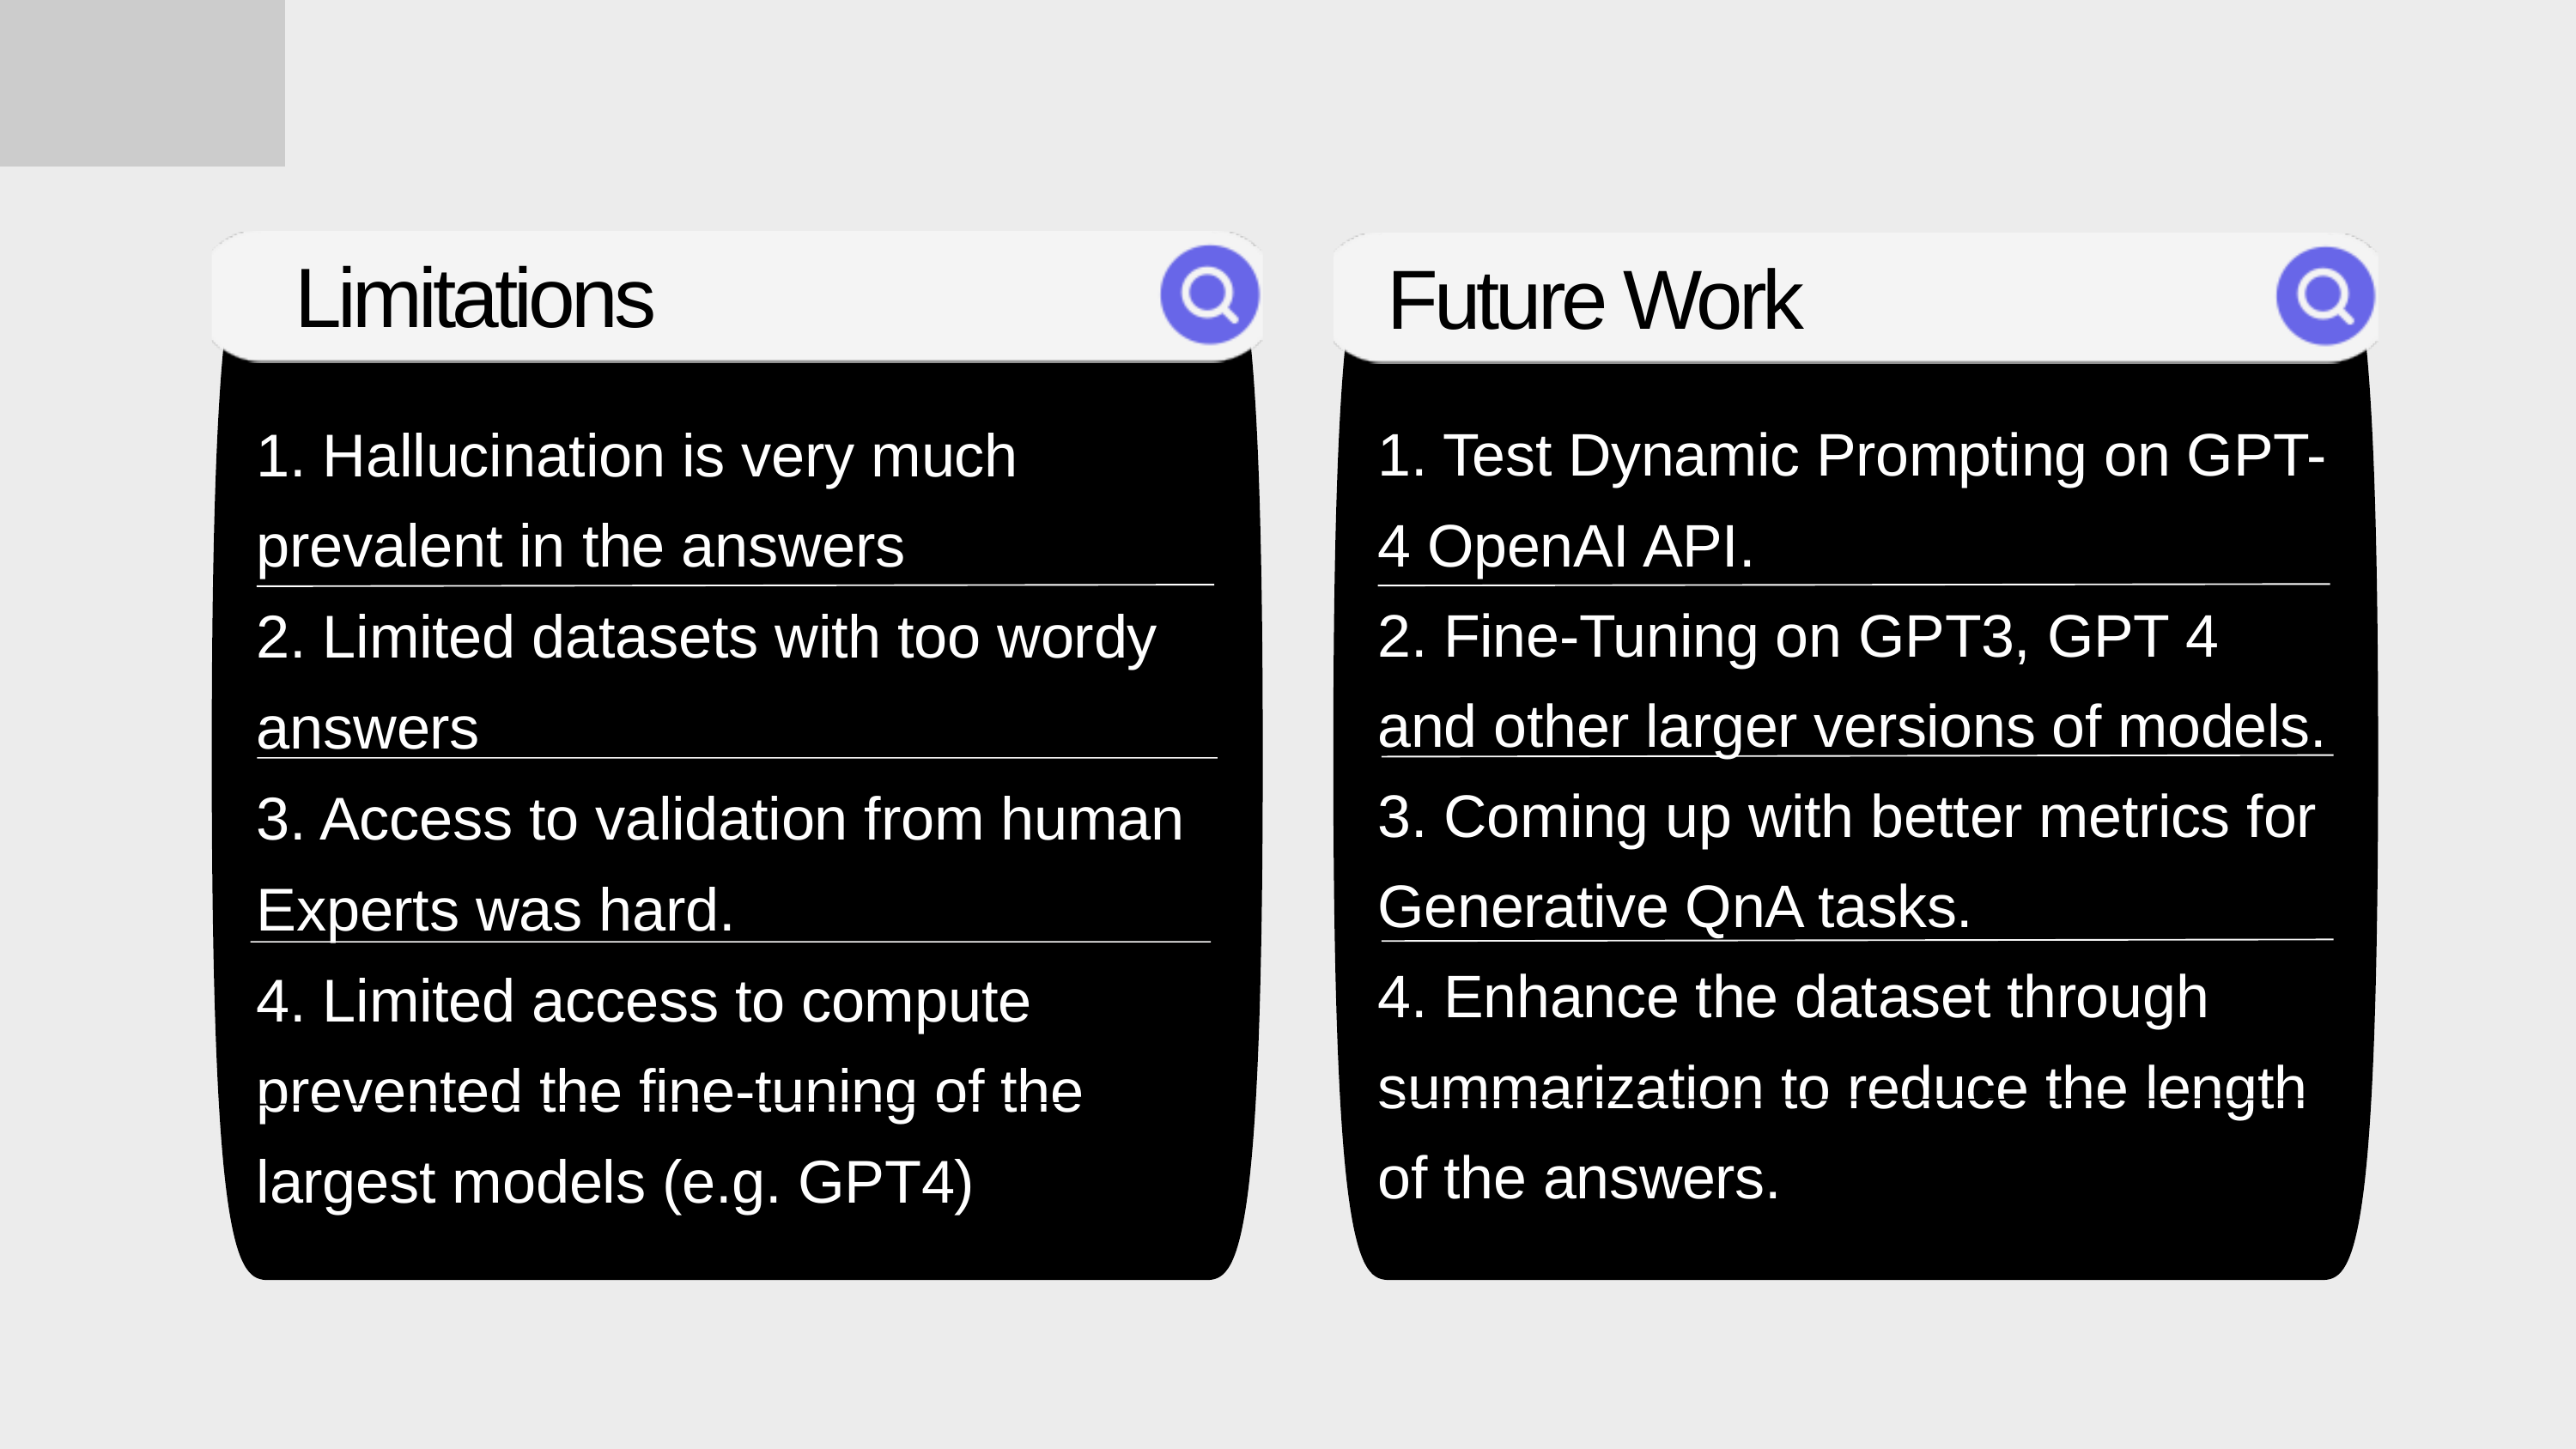

Limitations
1. Hallucination is very much prevalent in the answers
2. Limited datasets with too wordy answers
3. Access to validation from human Experts was hard.
4. Limited access to compute prevented the fine-tuning of the largest models (e.g. GPT4)

Future Work
1. Test Dynamic Prompting on GPT-4 OpenAI API.
2. Fine-Tuning on GPT3, GPT 4 and other larger versions of models.
3. Coming up with better metrics for Generative QnA tasks.
4. Enhance the dataset through summarization to reduce the length of the answers.